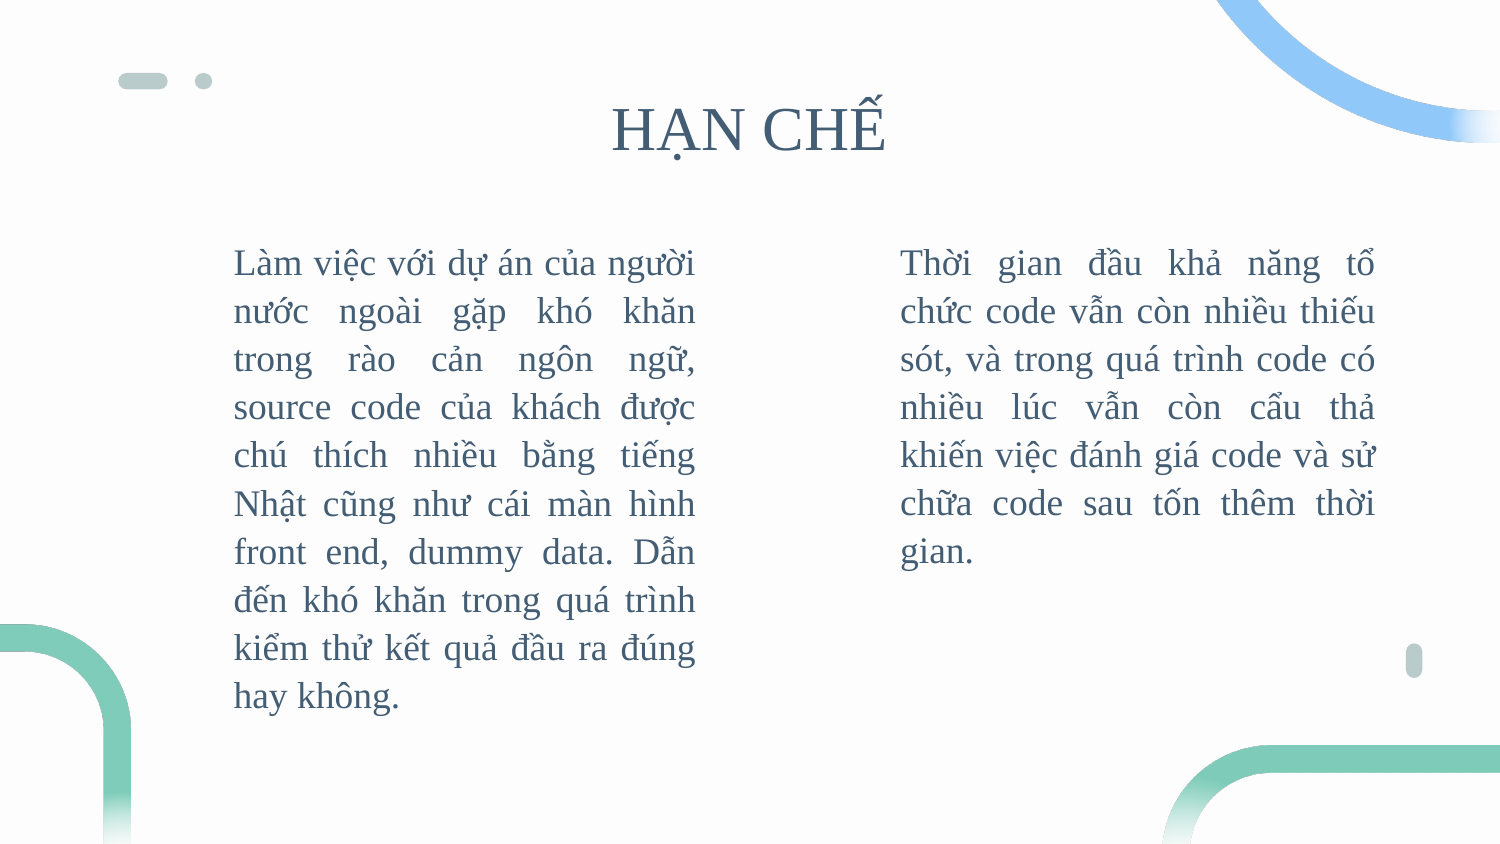

# HẠN CHẾ
Thời gian đầu khả năng tổ chức code vẫn còn nhiều thiếu sót, và trong quá trình code có nhiều lúc vẫn còn cẩu thả khiến việc đánh giá code và sử chữa code sau tốn thêm thời gian.
Làm việc với dự án của người nước ngoài gặp khó khăn trong rào cản ngôn ngữ, source code của khách được chú thích nhiều bằng tiếng Nhật cũng như cái màn hình front end, dummy data. Dẫn đến khó khăn trong quá trình kiểm thử kết quả đầu ra đúng hay không.